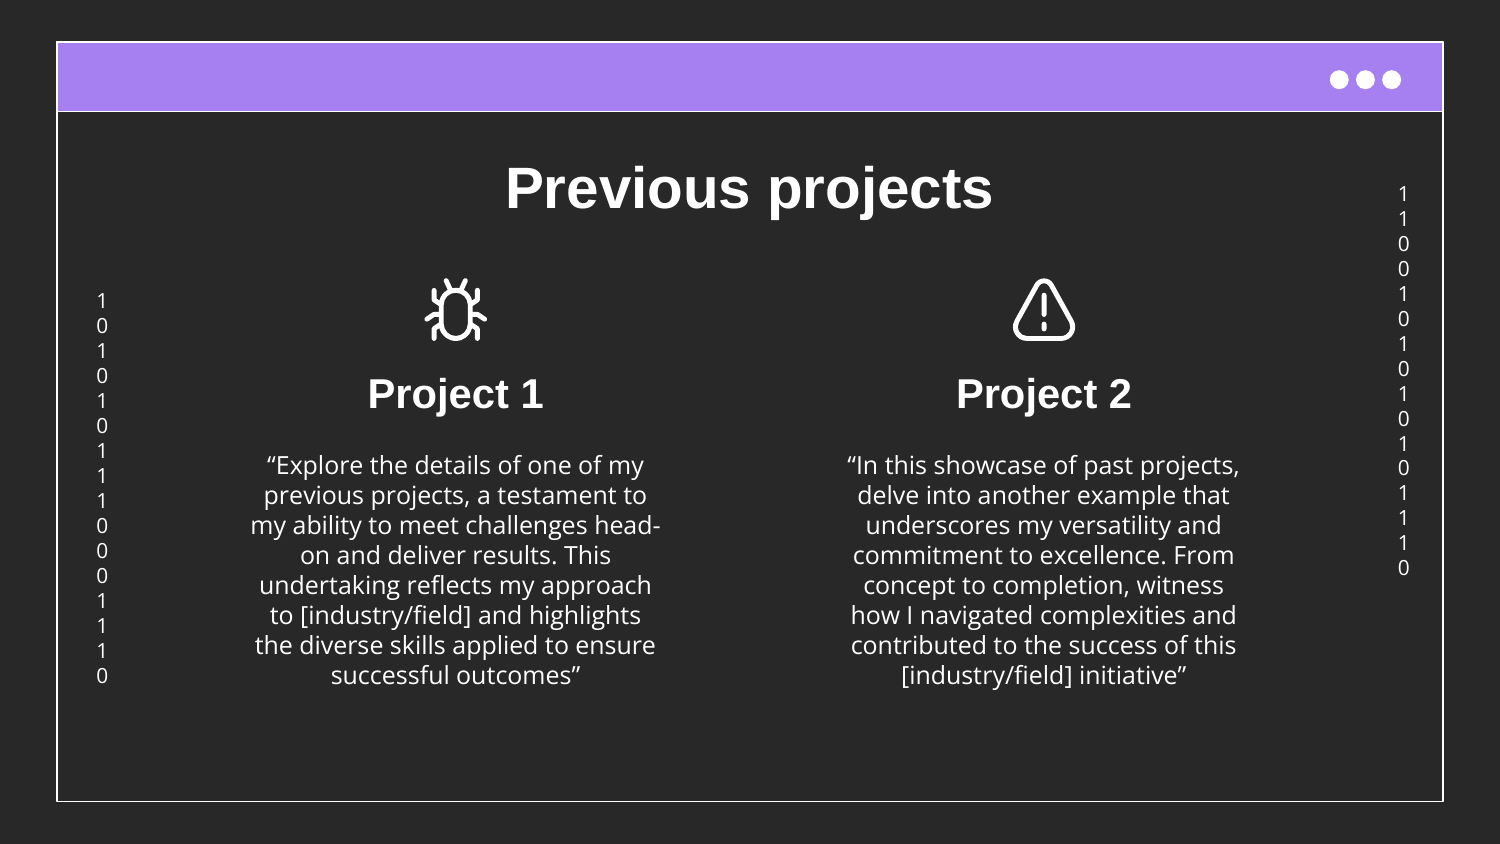

# Previous projects

Project 1
Project 2
“In this showcase of past projects, delve into another example that underscores my versatility and commitment to excellence. From concept to completion, witness how I navigated complexities and contributed to the success of this [industry/field] initiative”
“Explore the details of one of my previous projects, a testament to my ability to meet challenges head-on and deliver results. This undertaking reflects my approach to [industry/field] and highlights the diverse skills applied to ensure successful outcomes”